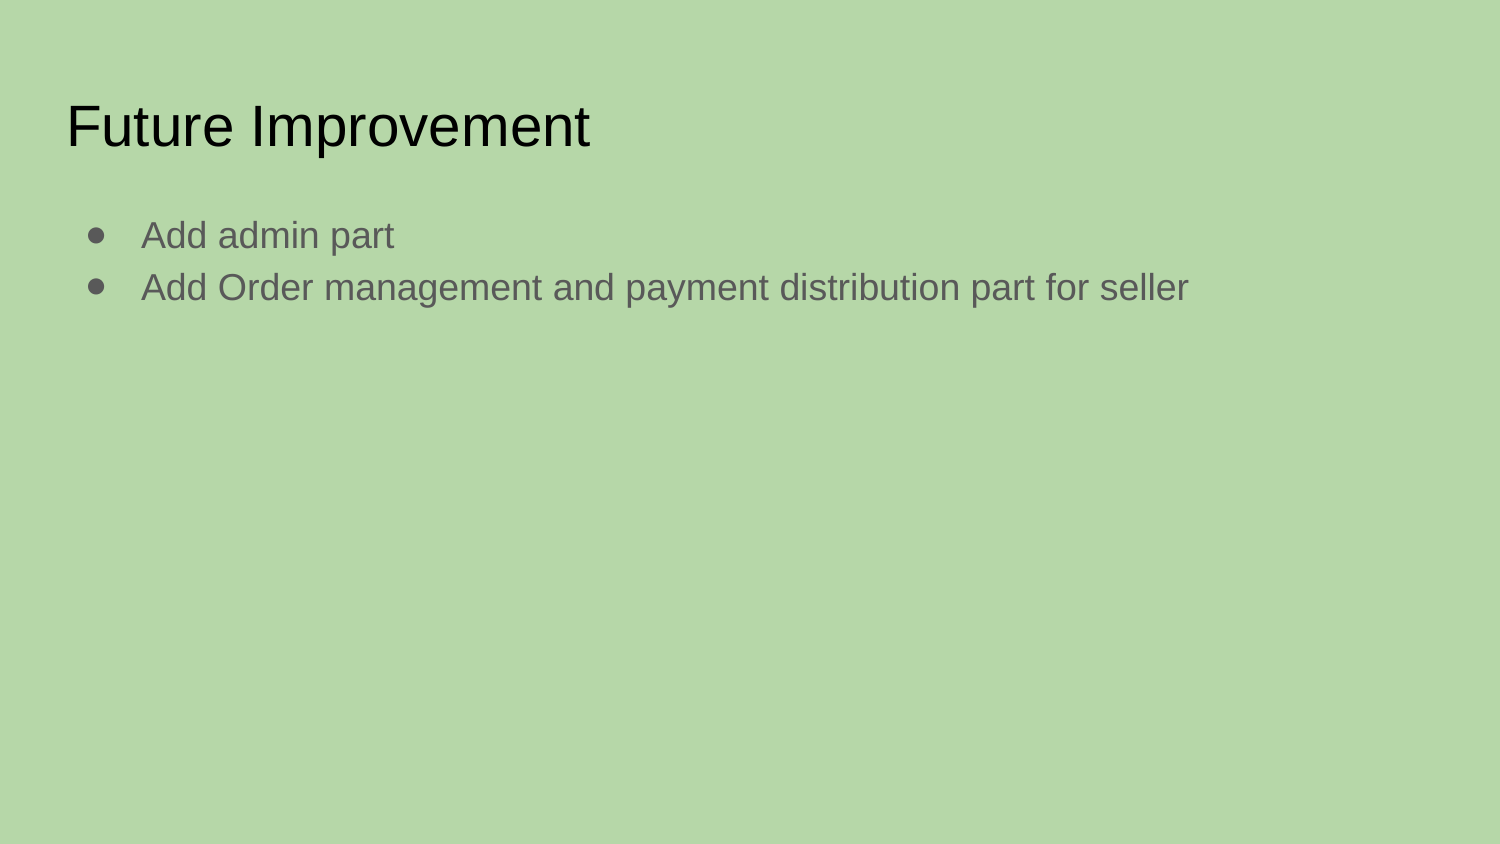

# Future Improvement
Add admin part
Add Order management and payment distribution part for seller